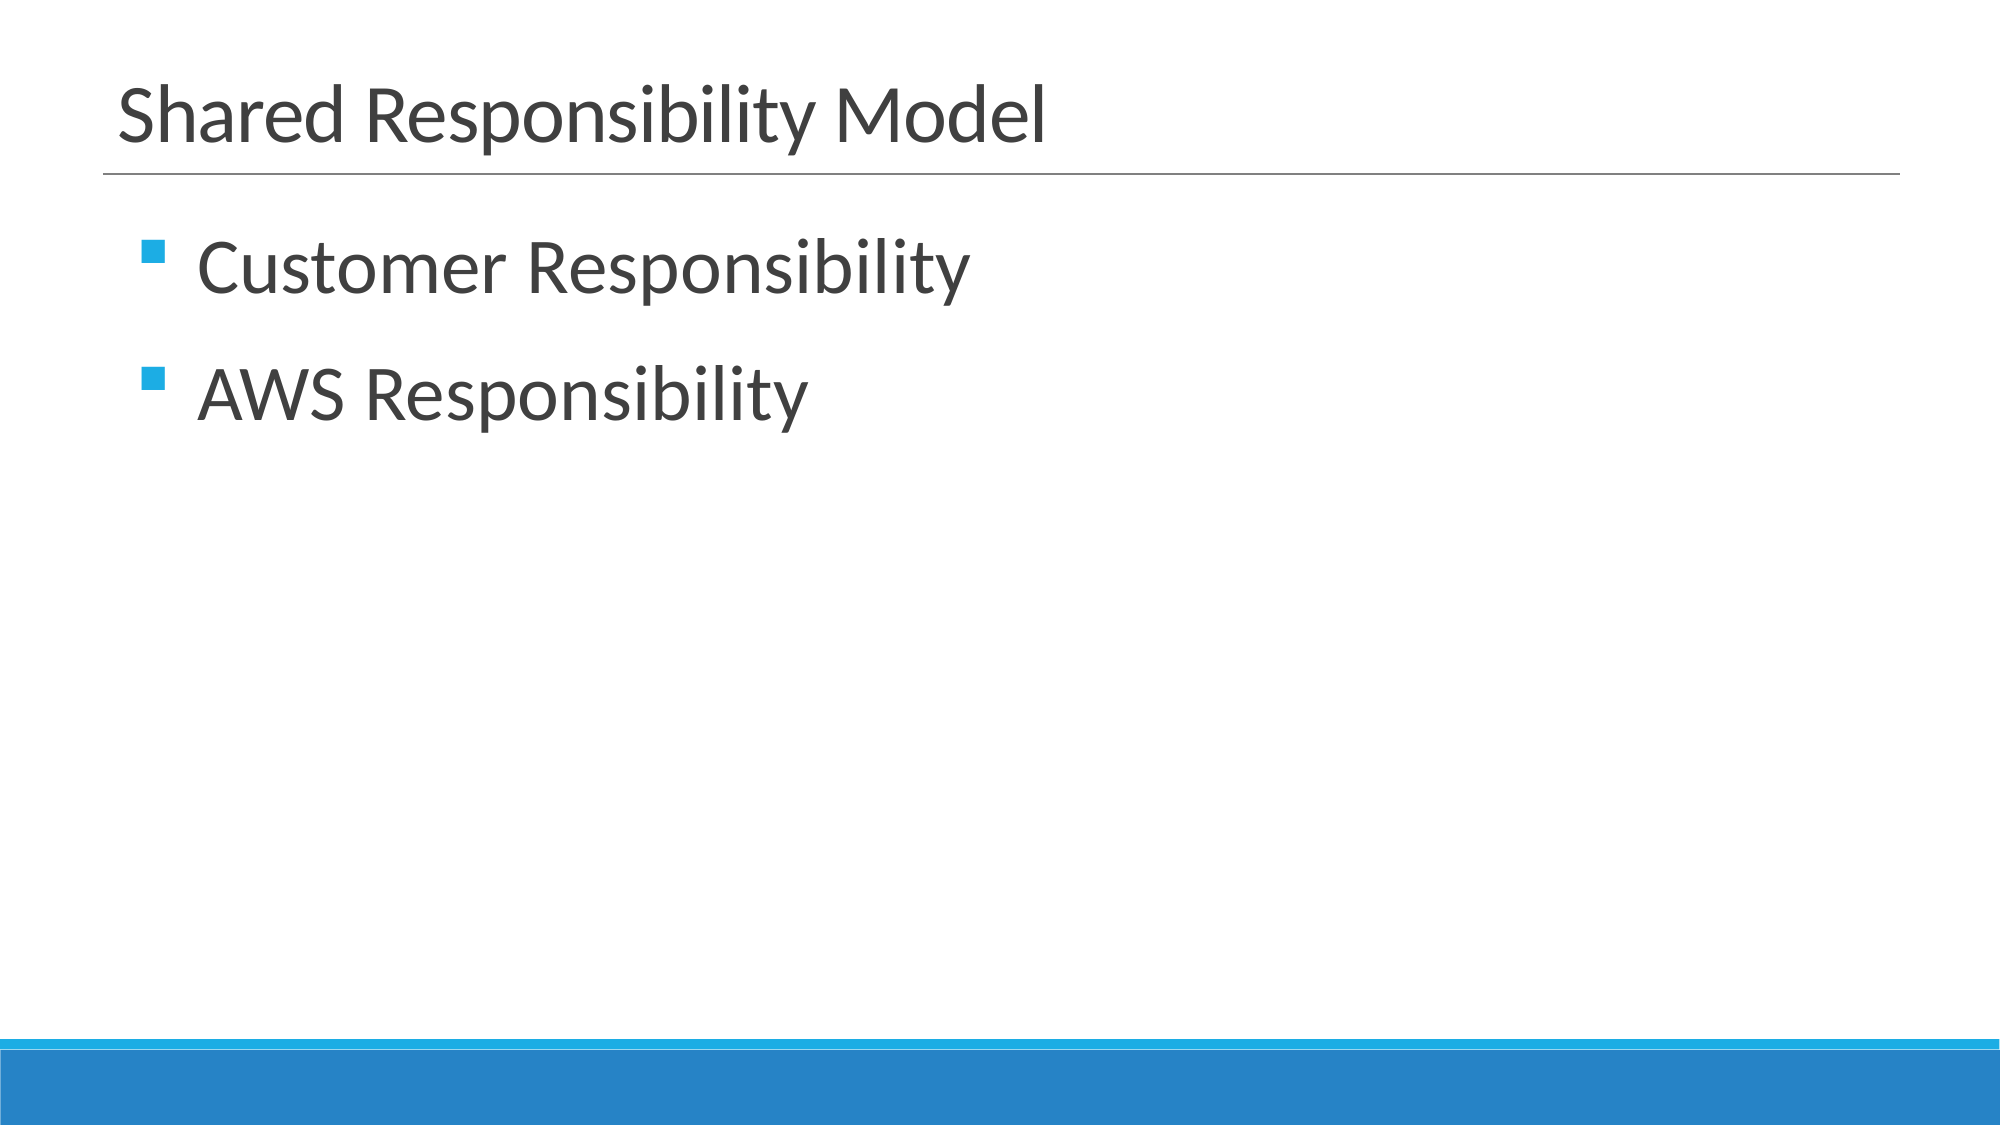

# Shared Responsibility Model
Customer Responsibility
AWS Responsibility